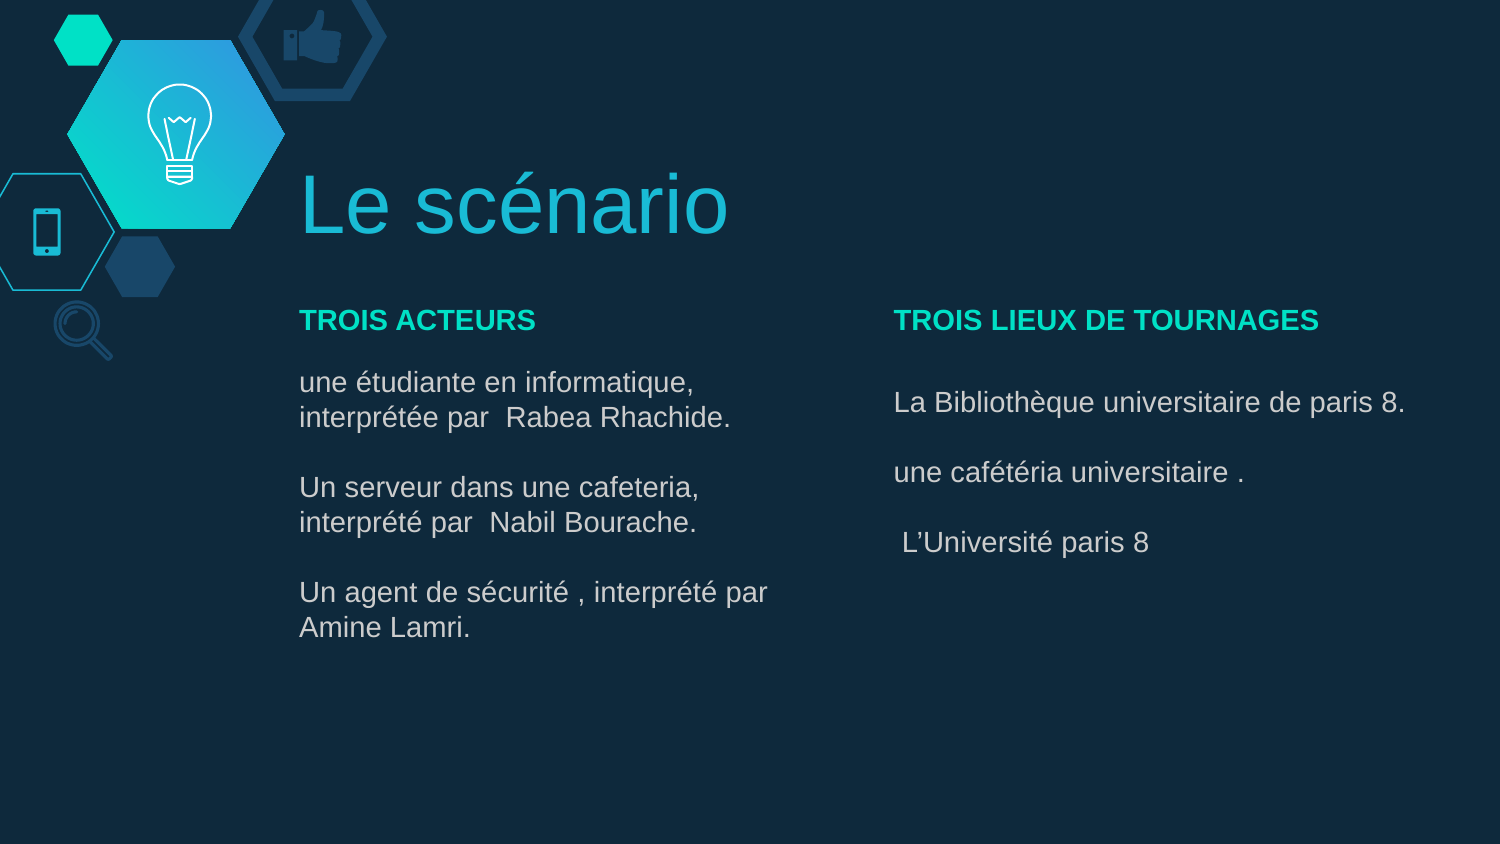

# Le scénario
TROIS ACTEURS

une étudiante en informatique, interprétée par  Rabea Rhachide.

Un serveur dans une cafeteria, interprété par  Nabil Bourache.

Un agent de sécurité , interprété par Amine Lamri.

TROIS LIEUX DE TOURNAGES

La Bibliothèque universitaire de paris 8.

une cafétéria universitaire .

 L’Université paris 8